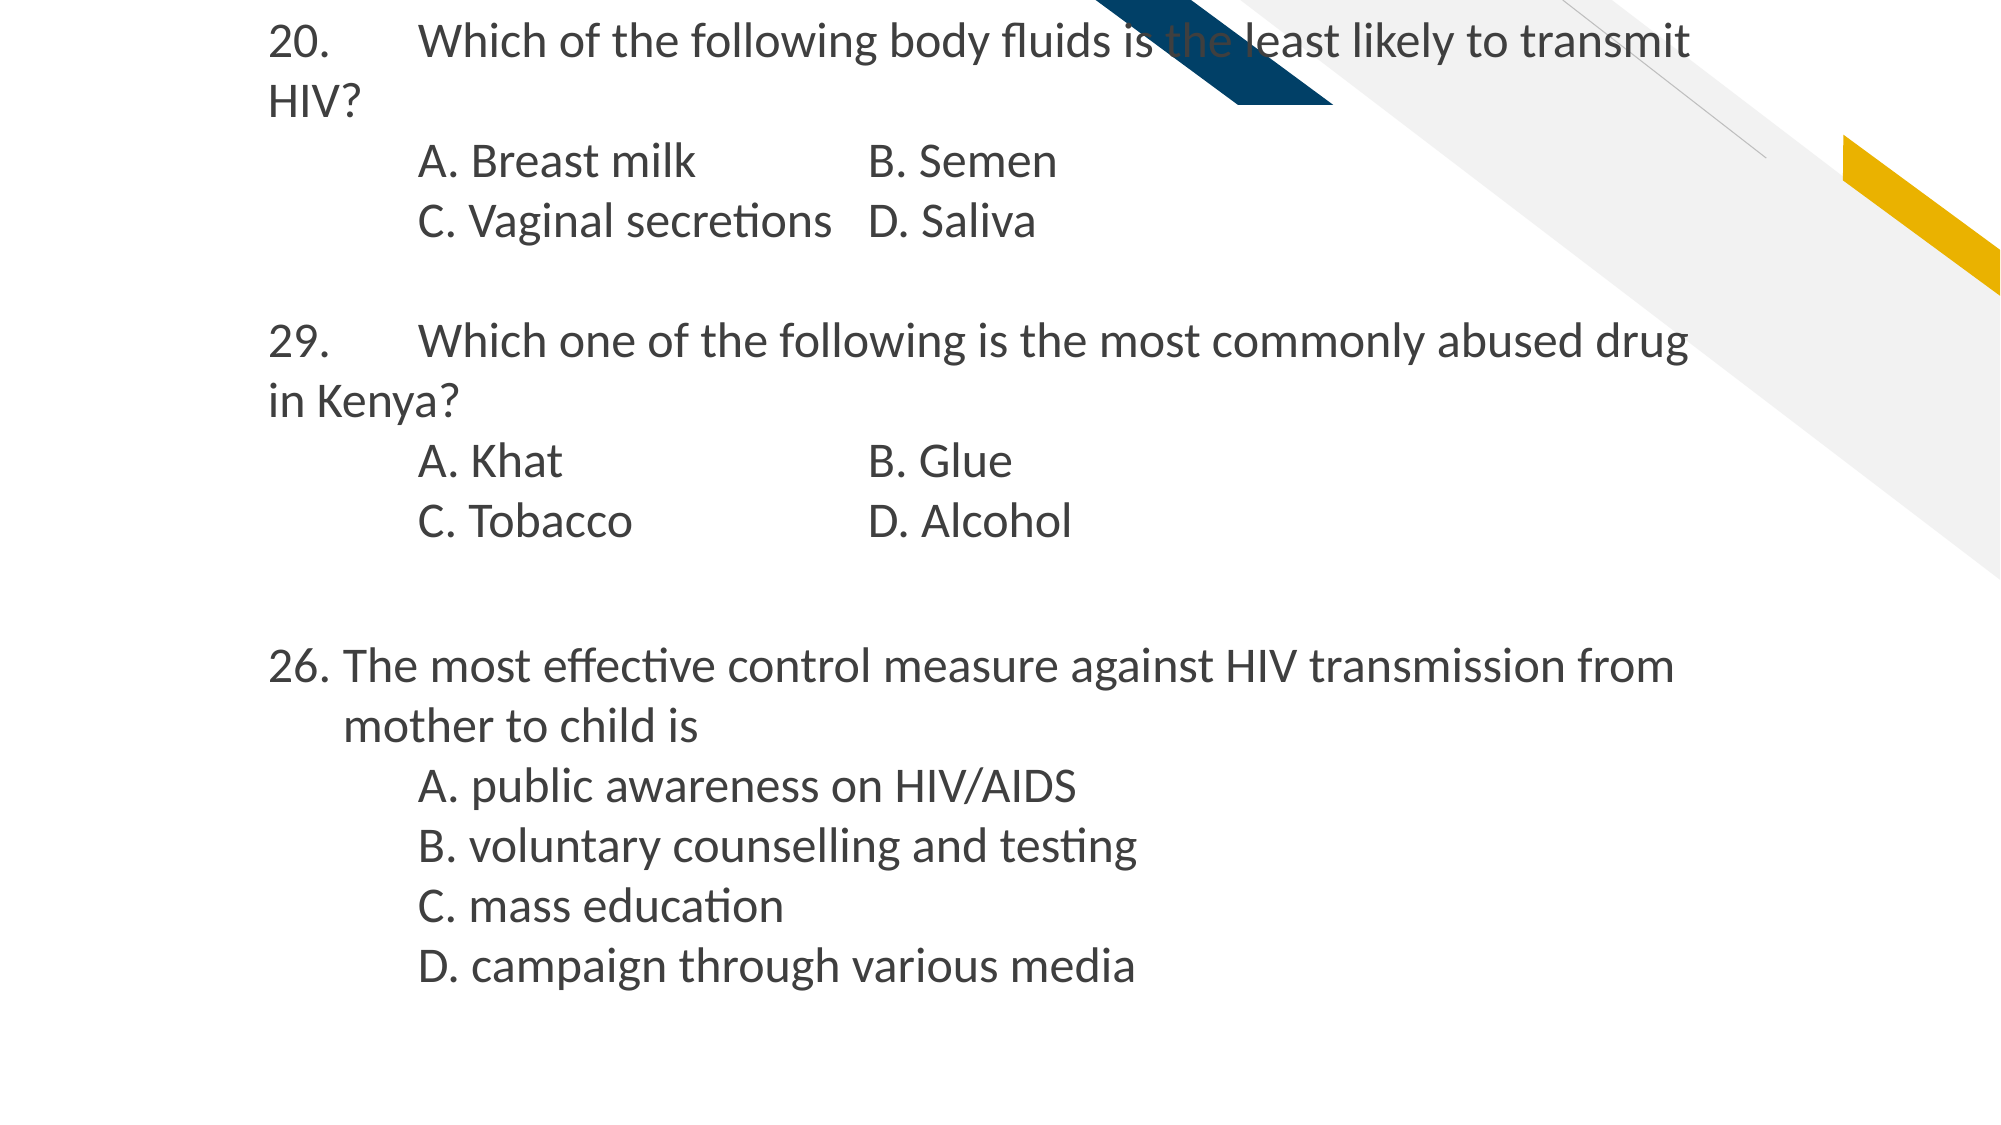

20.	Which of the following body fluids is the least likely to transmit HIV?
	A. Breast milk		B. Semen
	C. Vaginal secretions	D. Saliva

29.	Which one of the following is the most commonly abused drug in Kenya?
	A. Khat			B. Glue
	C. Tobacco		D. Alcohol
The most effective control measure against HIV transmission from mother to child is
	A. public awareness on HIV/AIDS
	B. voluntary counselling and testing
	C. mass education
	D. campaign through various media